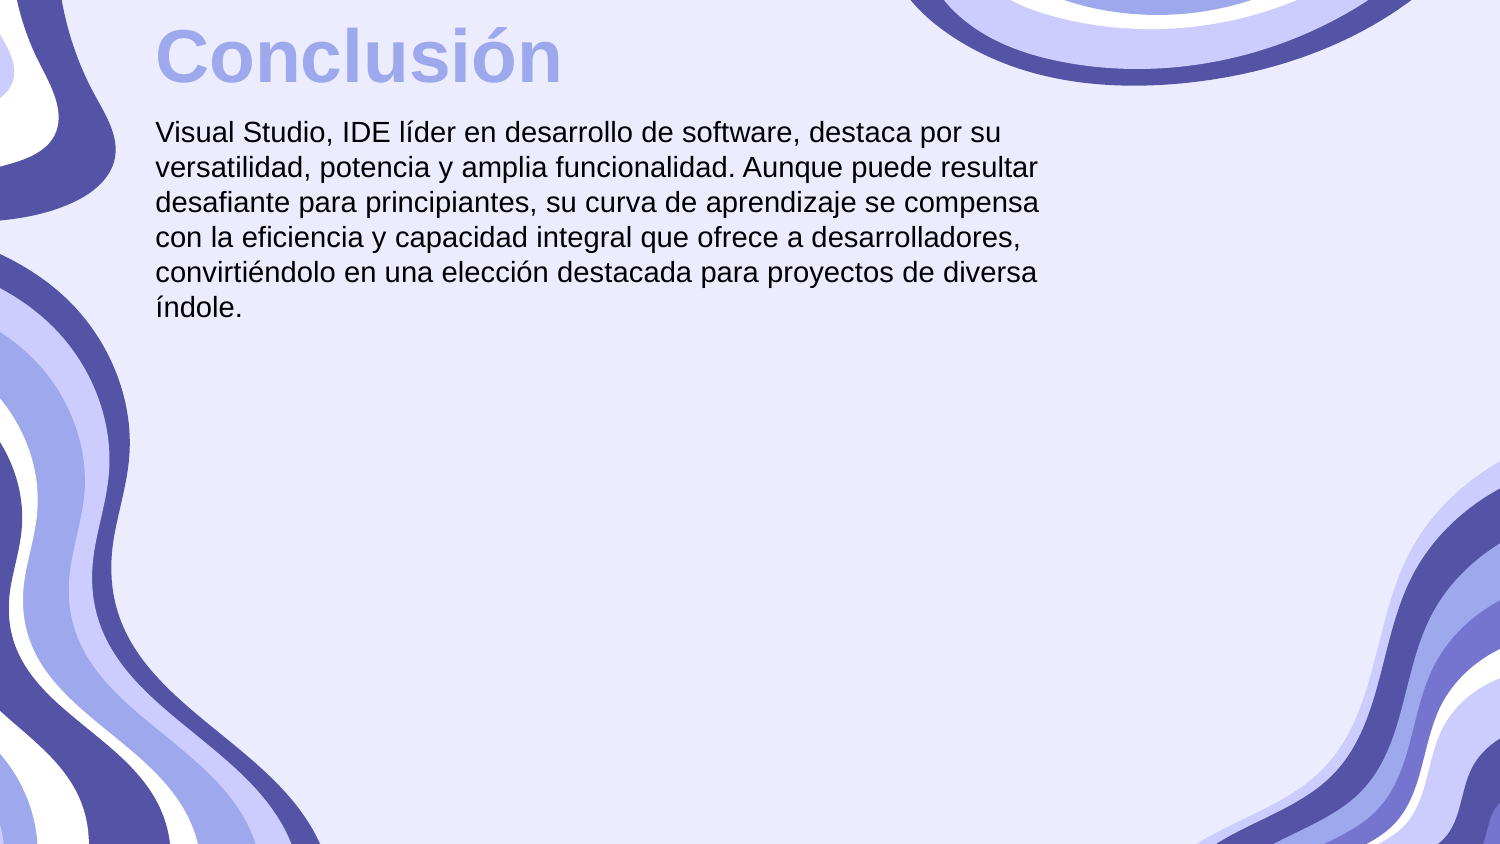

Conclusión
Visual Studio, IDE líder en desarrollo de software, destaca por su versatilidad, potencia y amplia funcionalidad. Aunque puede resultar desafiante para principiantes, su curva de aprendizaje se compensa con la eficiencia y capacidad integral que ofrece a desarrolladores, convirtiéndolo en una elección destacada para proyectos de diversa índole.